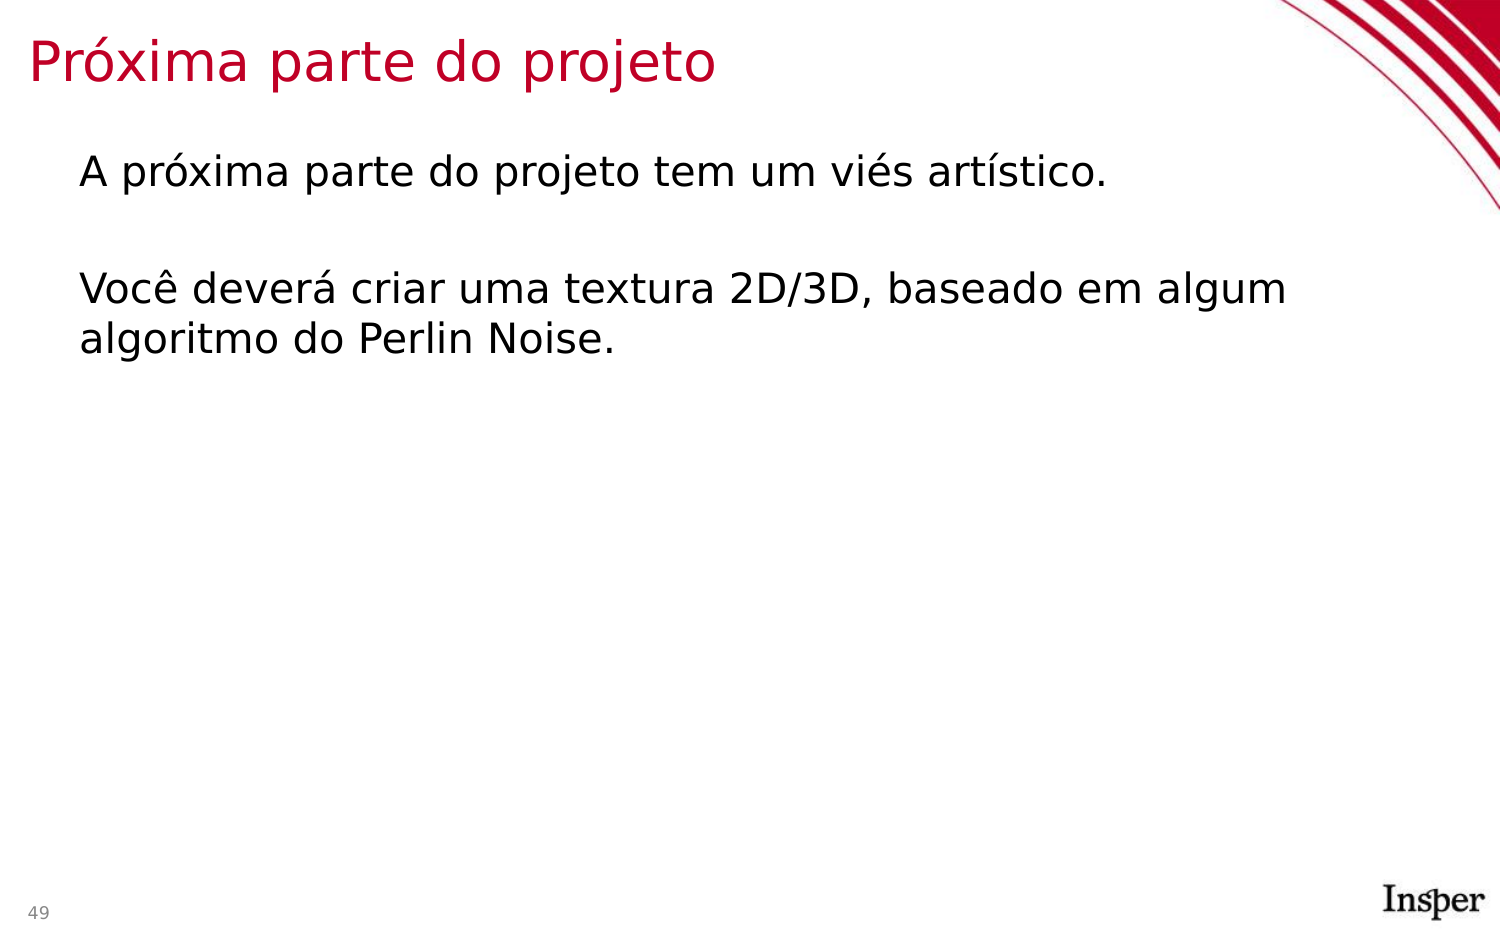

# Próxima parte do projeto
A próxima parte do projeto tem um viés artístico.

Você deverá criar uma textura 2D/3D, baseado em algum algoritmo do Perlin Noise.

49